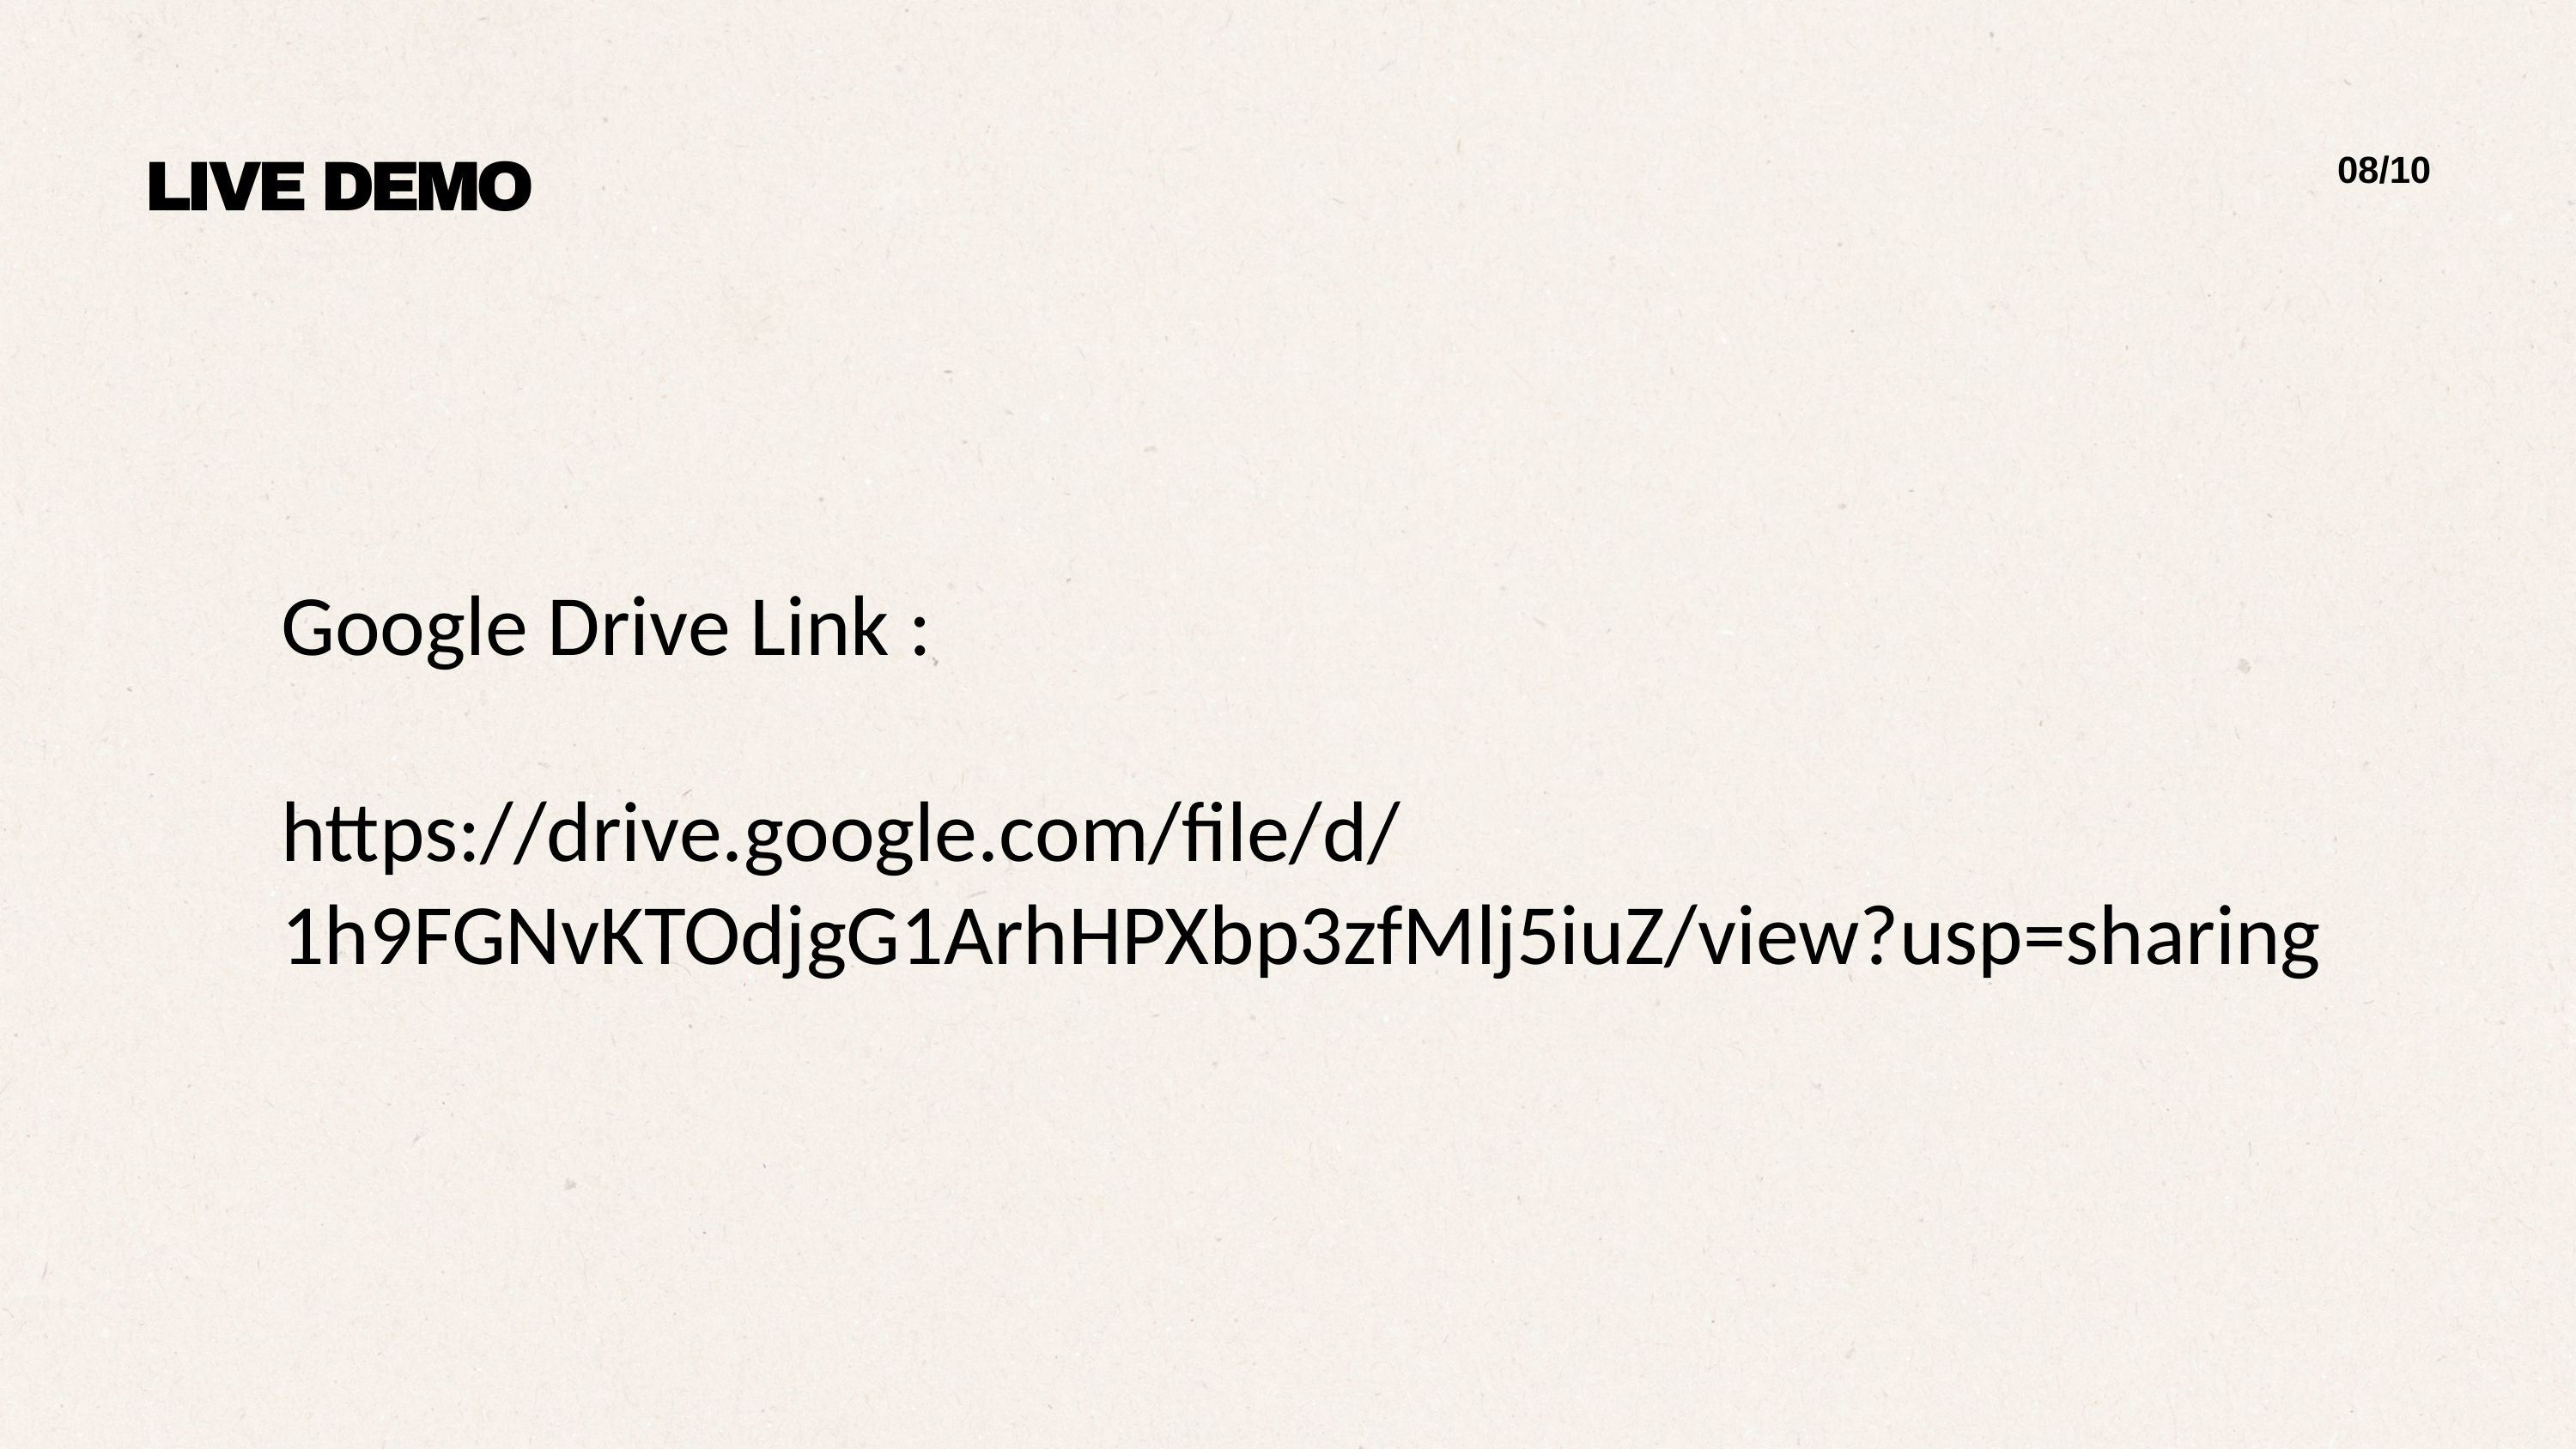

08/10
LIVE DEMO
Google Drive Link :

https://drive.google.com/file/d/1h9FGNvKTOdjgG1ArhHPXbp3zfMlj5iuZ/view?usp=sharing